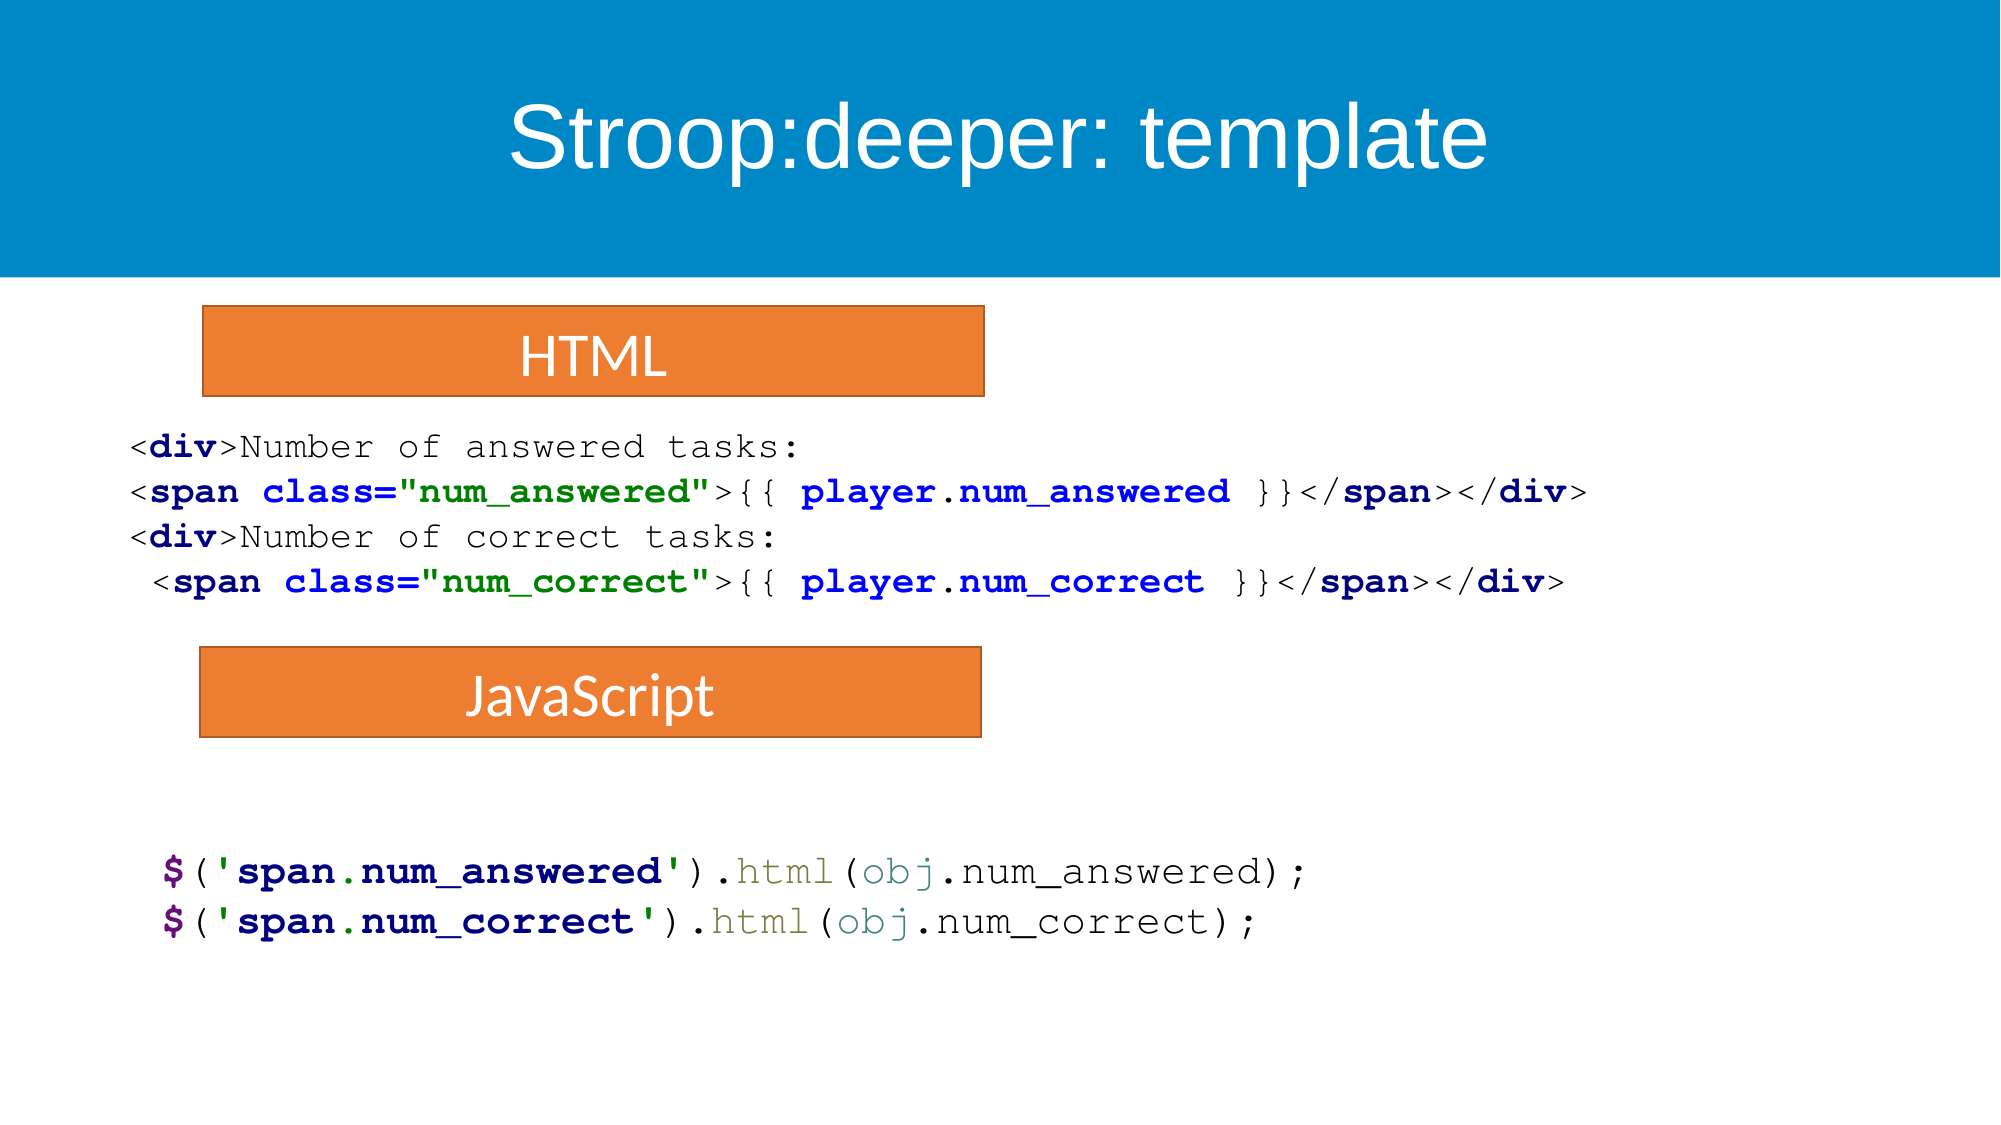

# Stroop:deeper: template
HTML
<div>Number of answered tasks:
<span class="num_answered">{{ player.num_answered }}</span></div>
<div>Number of correct tasks:
 <span class="num_correct">{{ player.num_correct }}</span></div>
JavaScript
$('span.num_answered').html(obj.num_answered);
$('span.num_correct').html(obj.num_correct);